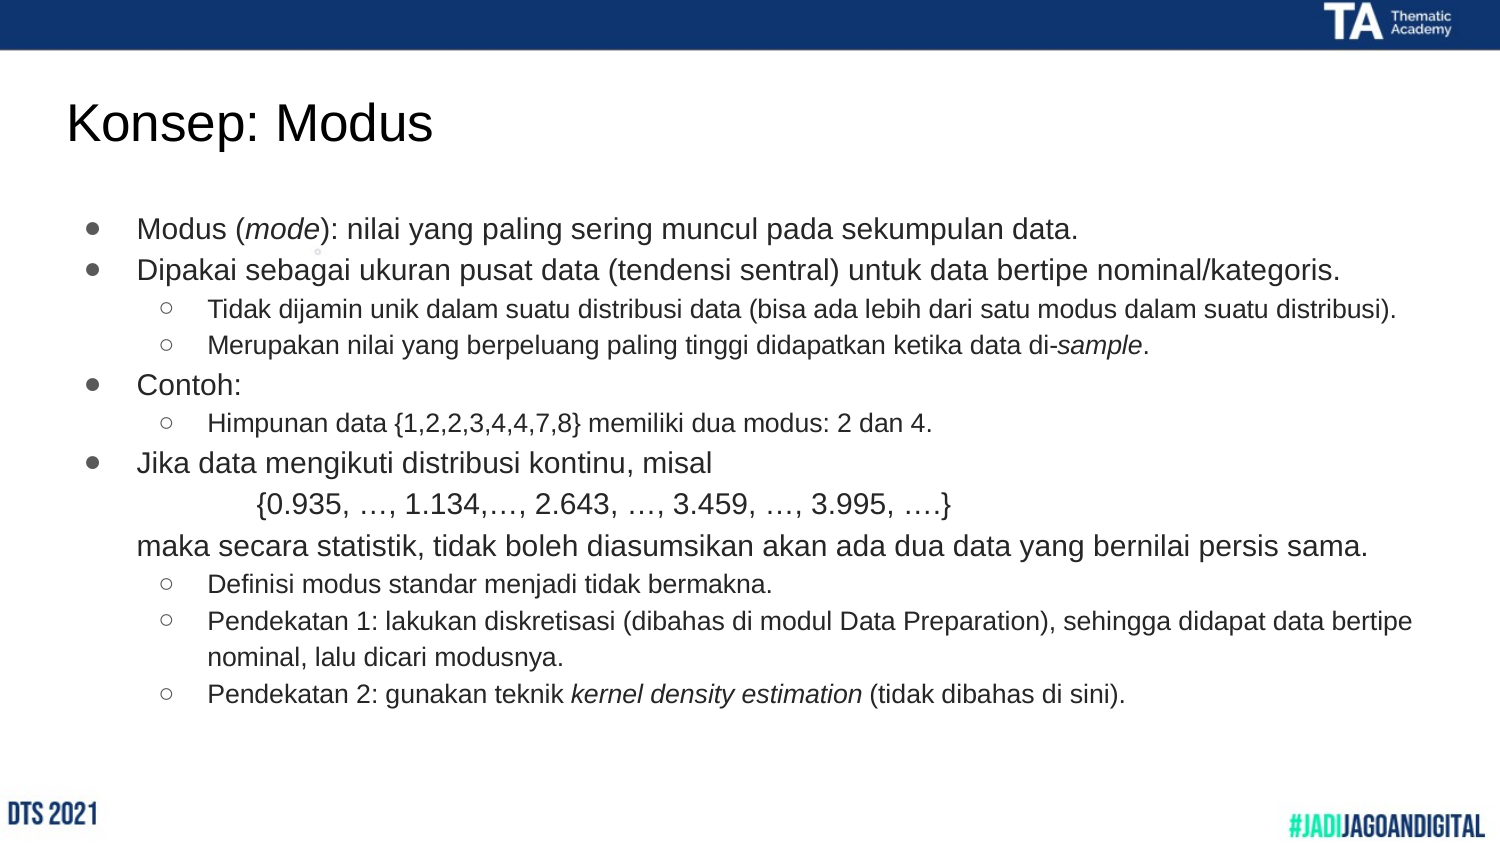

# Konsep: Modus
Modus (mode): nilai yang paling sering muncul pada sekumpulan data.
Dipakai sebagai ukuran pusat data (tendensi sentral) untuk data bertipe nominal/kategoris.
Tidak dijamin unik dalam suatu distribusi data (bisa ada lebih dari satu modus dalam suatu distribusi).
Merupakan nilai yang berpeluang paling tinggi didapatkan ketika data di-sample.
Contoh:
Himpunan data {1,2,2,3,4,4,7,8} memiliki dua modus: 2 dan 4.
Jika data mengikuti distribusi kontinu, misal
	{0.935, …, 1.134,…, 2.643, …, 3.459, …, 3.995, ….}
maka secara statistik, tidak boleh diasumsikan akan ada dua data yang bernilai persis sama.
Definisi modus standar menjadi tidak bermakna.
Pendekatan 1: lakukan diskretisasi (dibahas di modul Data Preparation), sehingga didapat data bertipe nominal, lalu dicari modusnya.
Pendekatan 2: gunakan teknik kernel density estimation (tidak dibahas di sini).